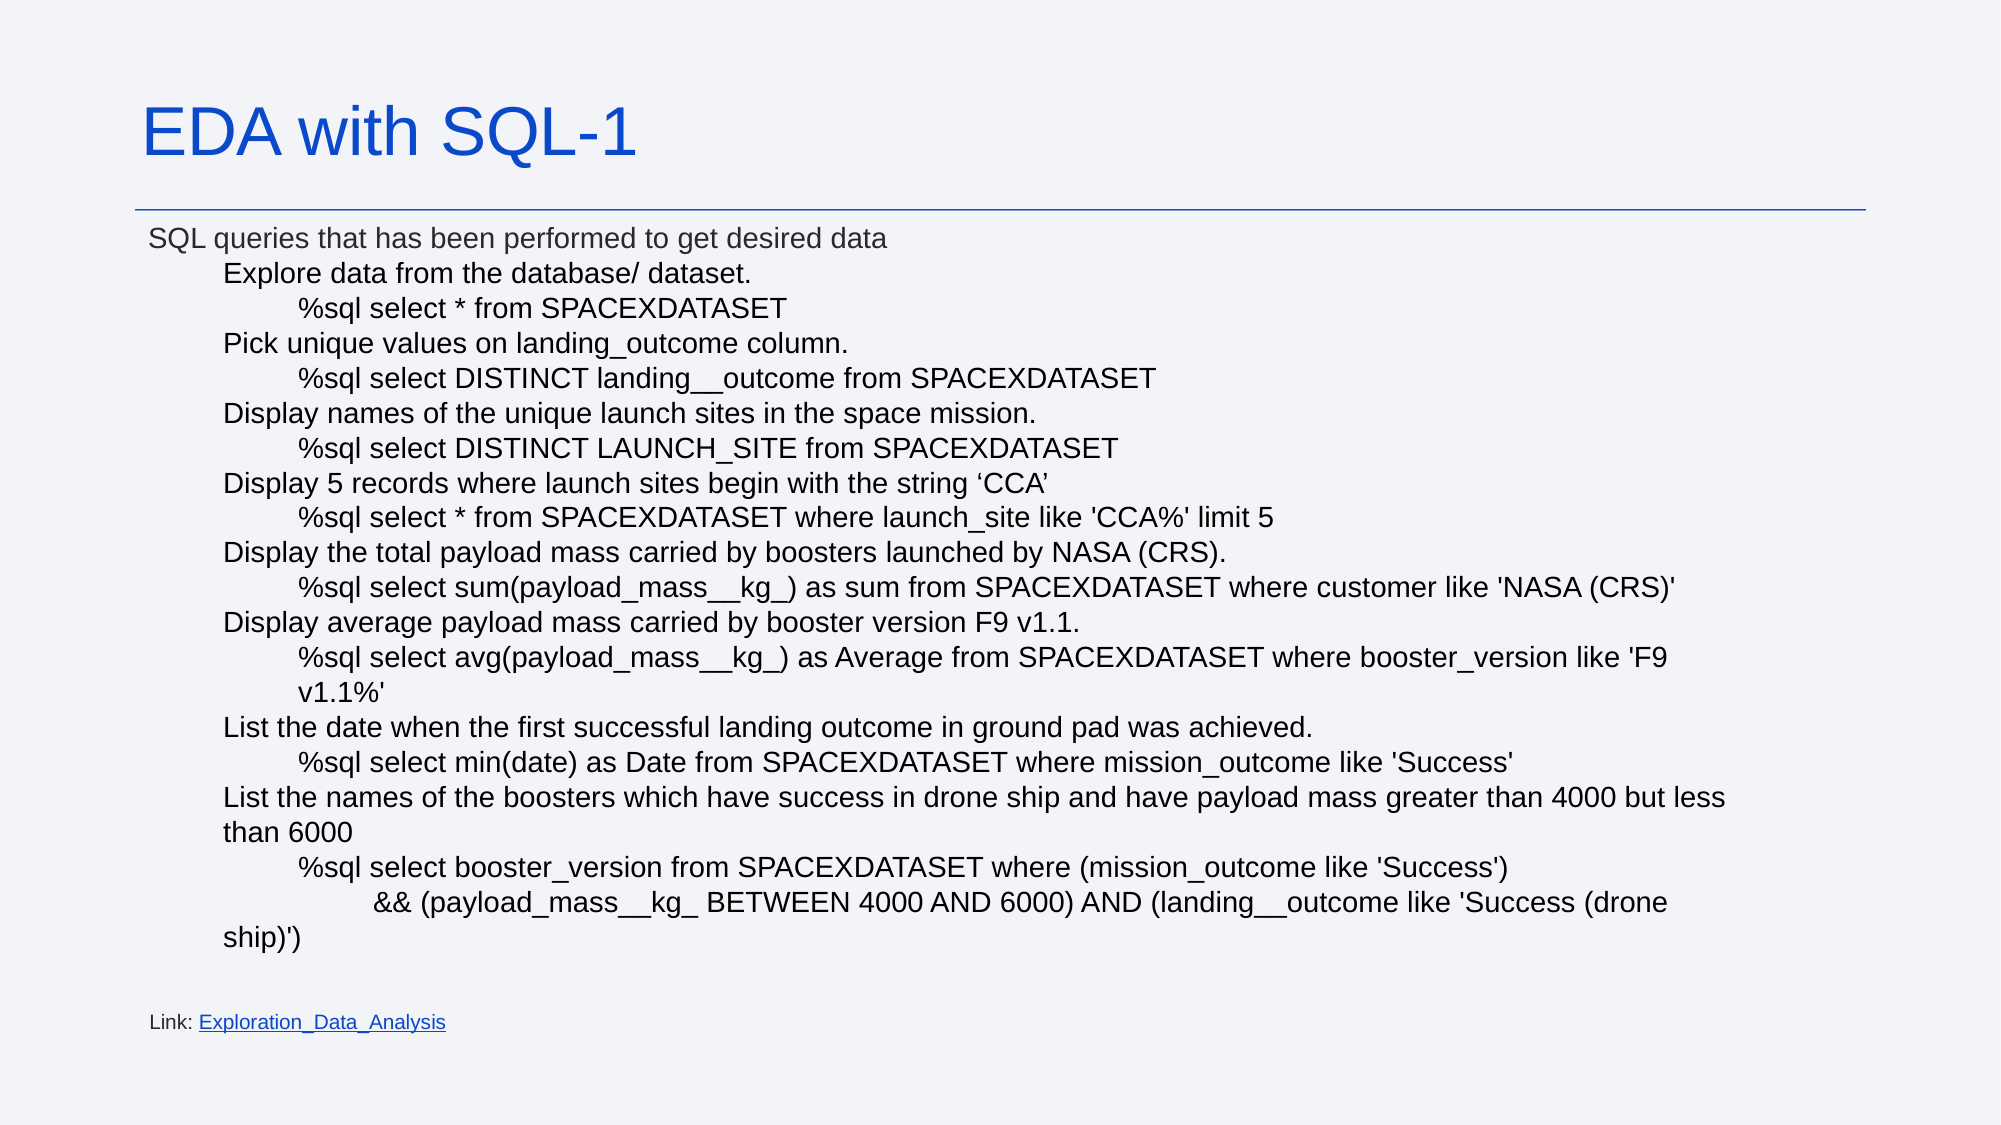

EDA with SQL-1
SQL queries that has been performed to get desired data
Explore data from the database/ dataset.
%sql select * from SPACEXDATASET
Pick unique values on landing_outcome column.
%sql select DISTINCT landing__outcome from SPACEXDATASET
Display names of the unique launch sites in the space mission.
%sql select DISTINCT LAUNCH_SITE from SPACEXDATASET
Display 5 records where launch sites begin with the string ‘CCA’
%sql select * from SPACEXDATASET where launch_site like 'CCA%' limit 5
Display the total payload mass carried by boosters launched by NASA (CRS).
%sql select sum(payload_mass__kg_) as sum from SPACEXDATASET where customer like 'NASA (CRS)'
Display average payload mass carried by booster version F9 v1.1.
%sql select avg(payload_mass__kg_) as Average from SPACEXDATASET where booster_version like 'F9 v1.1%'
List the date when the first successful landing outcome in ground pad was achieved.
%sql select min(date) as Date from SPACEXDATASET where mission_outcome like 'Success'
List the names of the boosters which have success in drone ship and have payload mass greater than 4000 but less than 6000
%sql select booster_version from SPACEXDATASET where (mission_outcome like 'Success')
      	&& (payload_mass__kg_ BETWEEN 4000 AND 6000) AND (landing__outcome like 'Success (drone ship)')

Link: Exploration_Data_Analysis